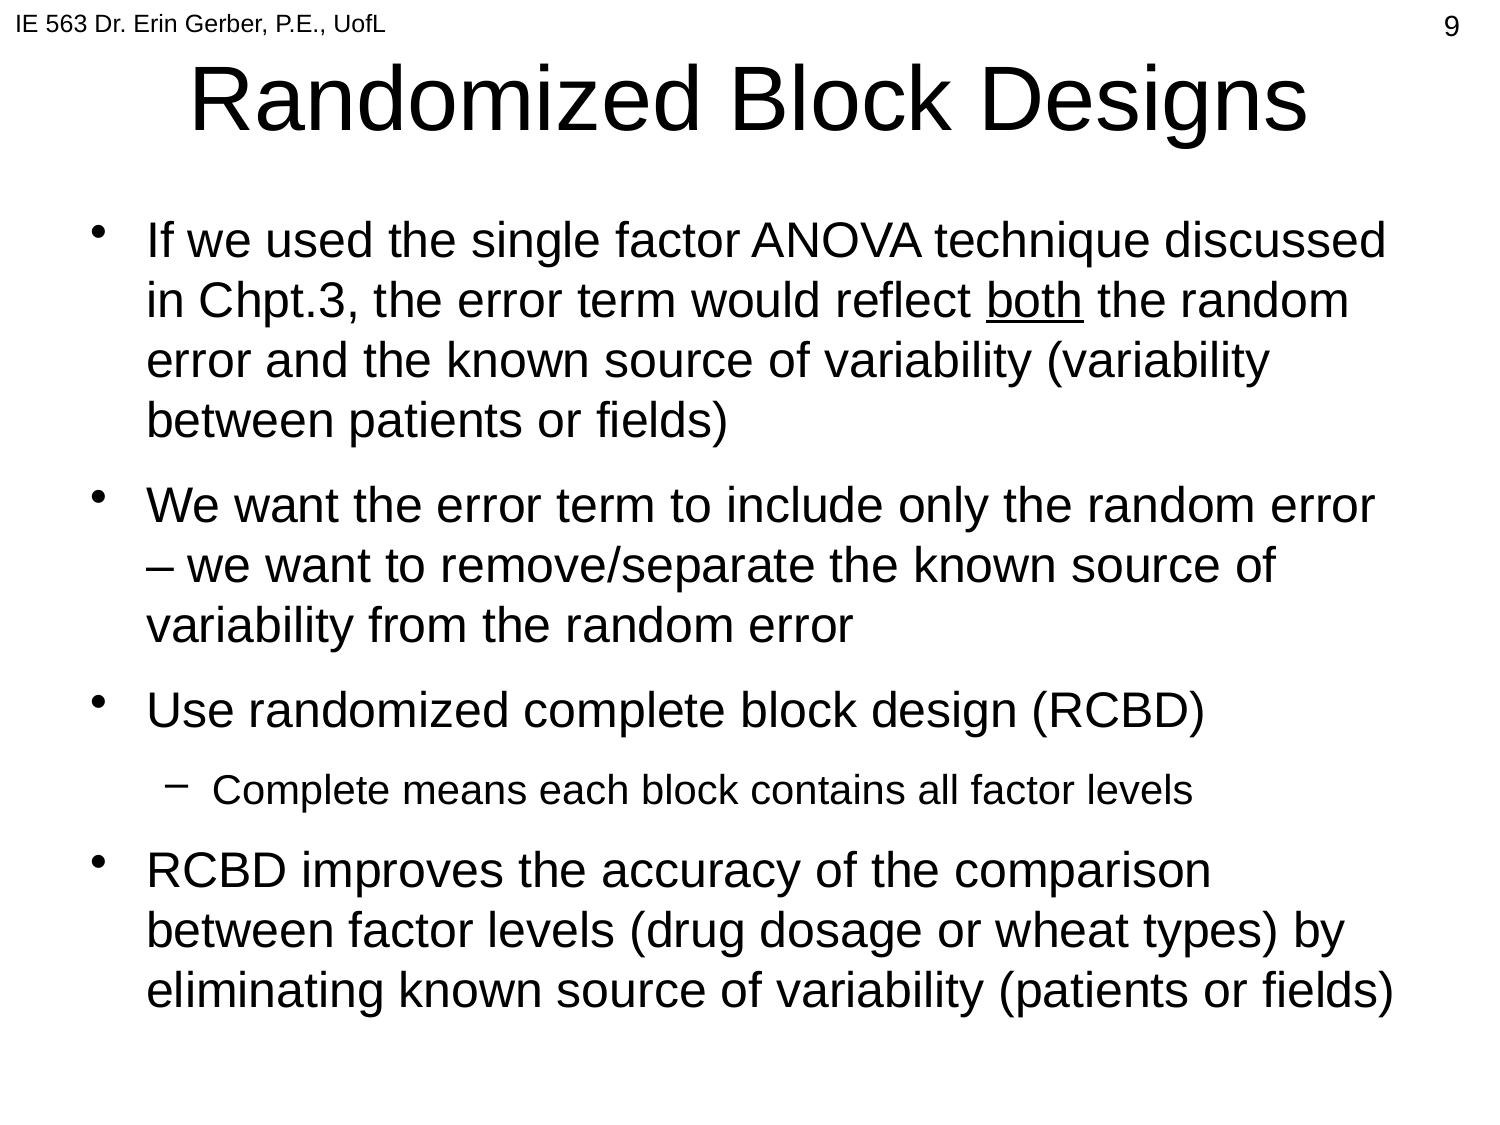

IE 563 Dr. Erin Gerber, P.E., UofL
# Randomized Block Designs
9
If we used the single factor ANOVA technique discussed in Chpt.3, the error term would reflect both the random error and the known source of variability (variability between patients or fields)
We want the error term to include only the random error – we want to remove/separate the known source of variability from the random error
Use randomized complete block design (RCBD)
Complete means each block contains all factor levels
RCBD improves the accuracy of the comparison between factor levels (drug dosage or wheat types) by eliminating known source of variability (patients or fields)